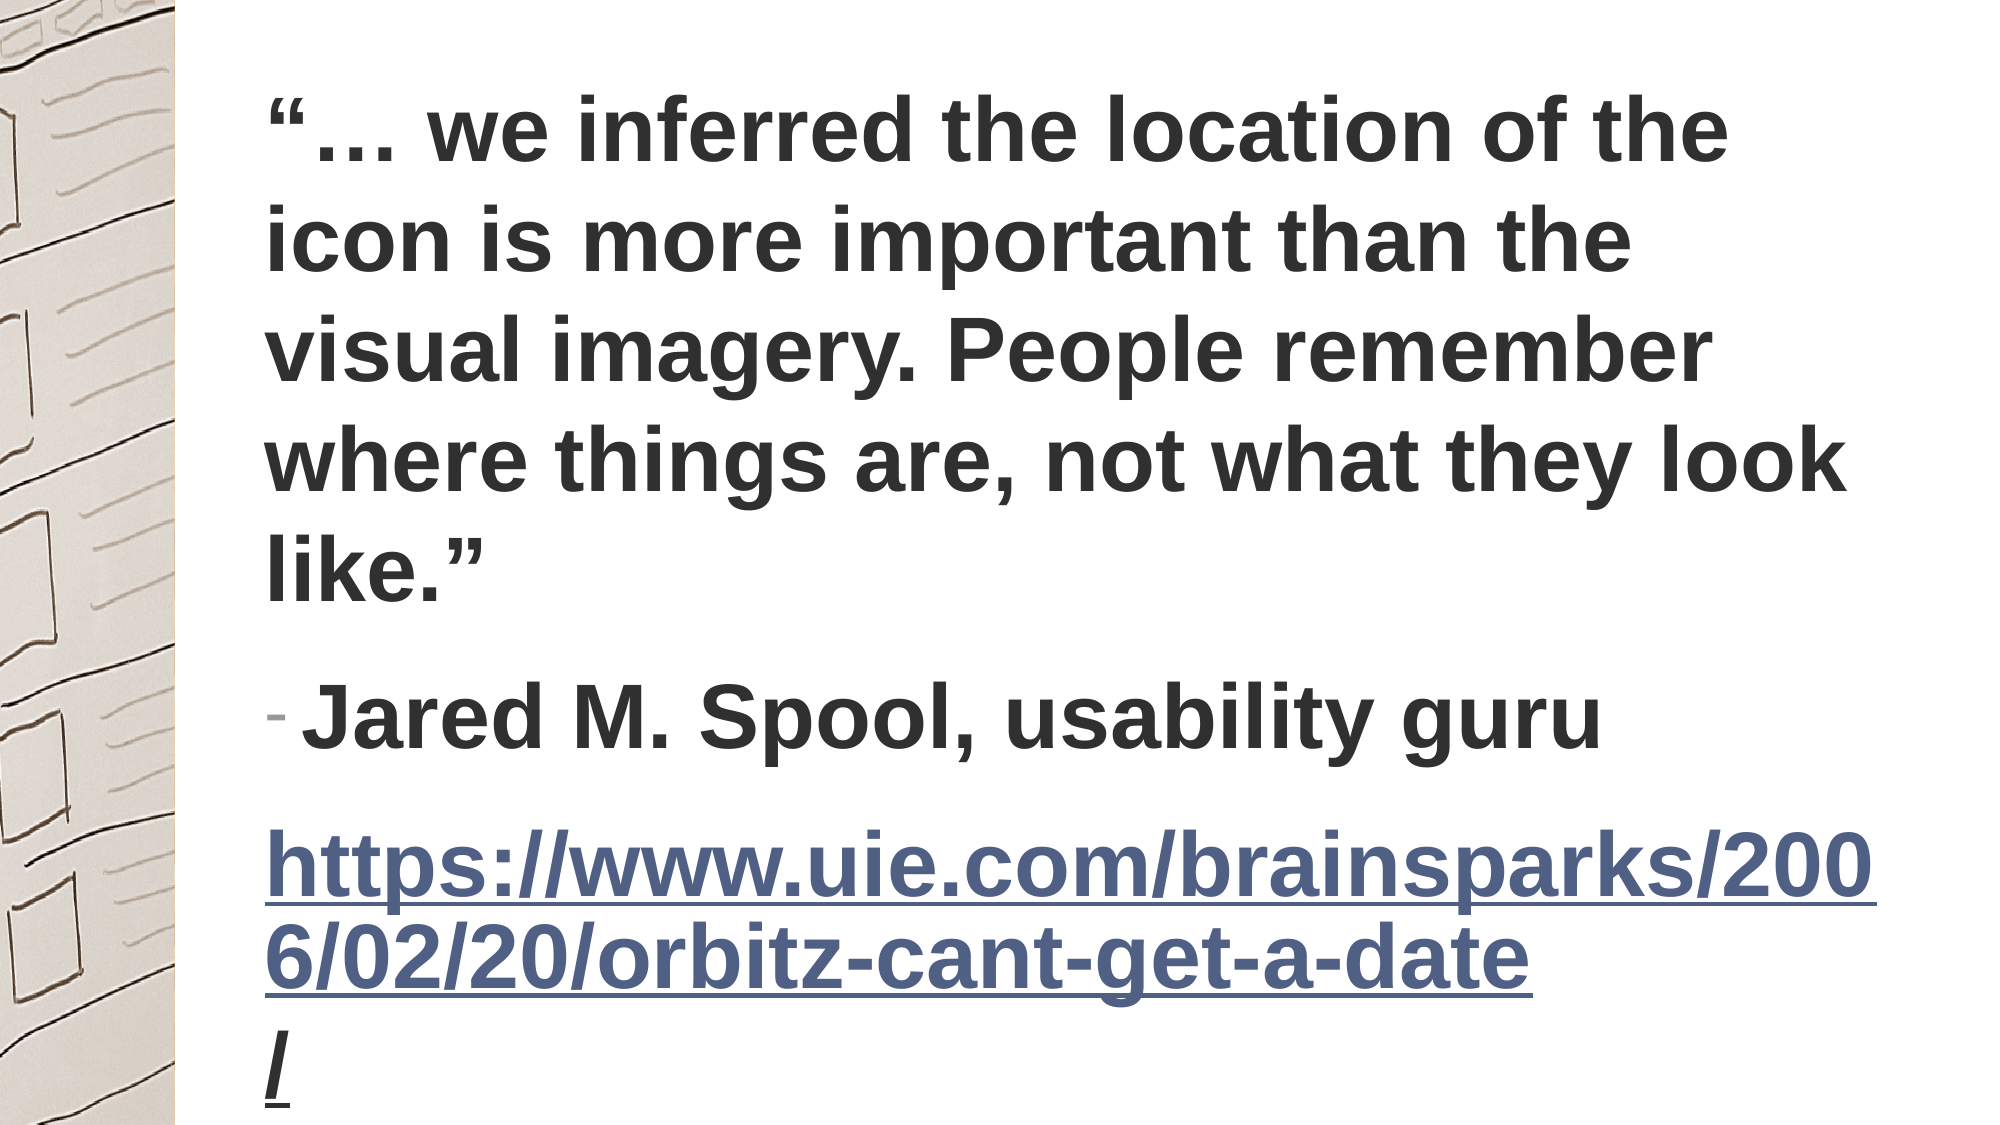

“… we inferred the location of the icon is more important than the visual imagery. People remember where things are, not what they look like.”
Jared M. Spool, usability guru
https://www.uie.com/brainsparks/2006/02/20/orbitz-cant-get-a-date/